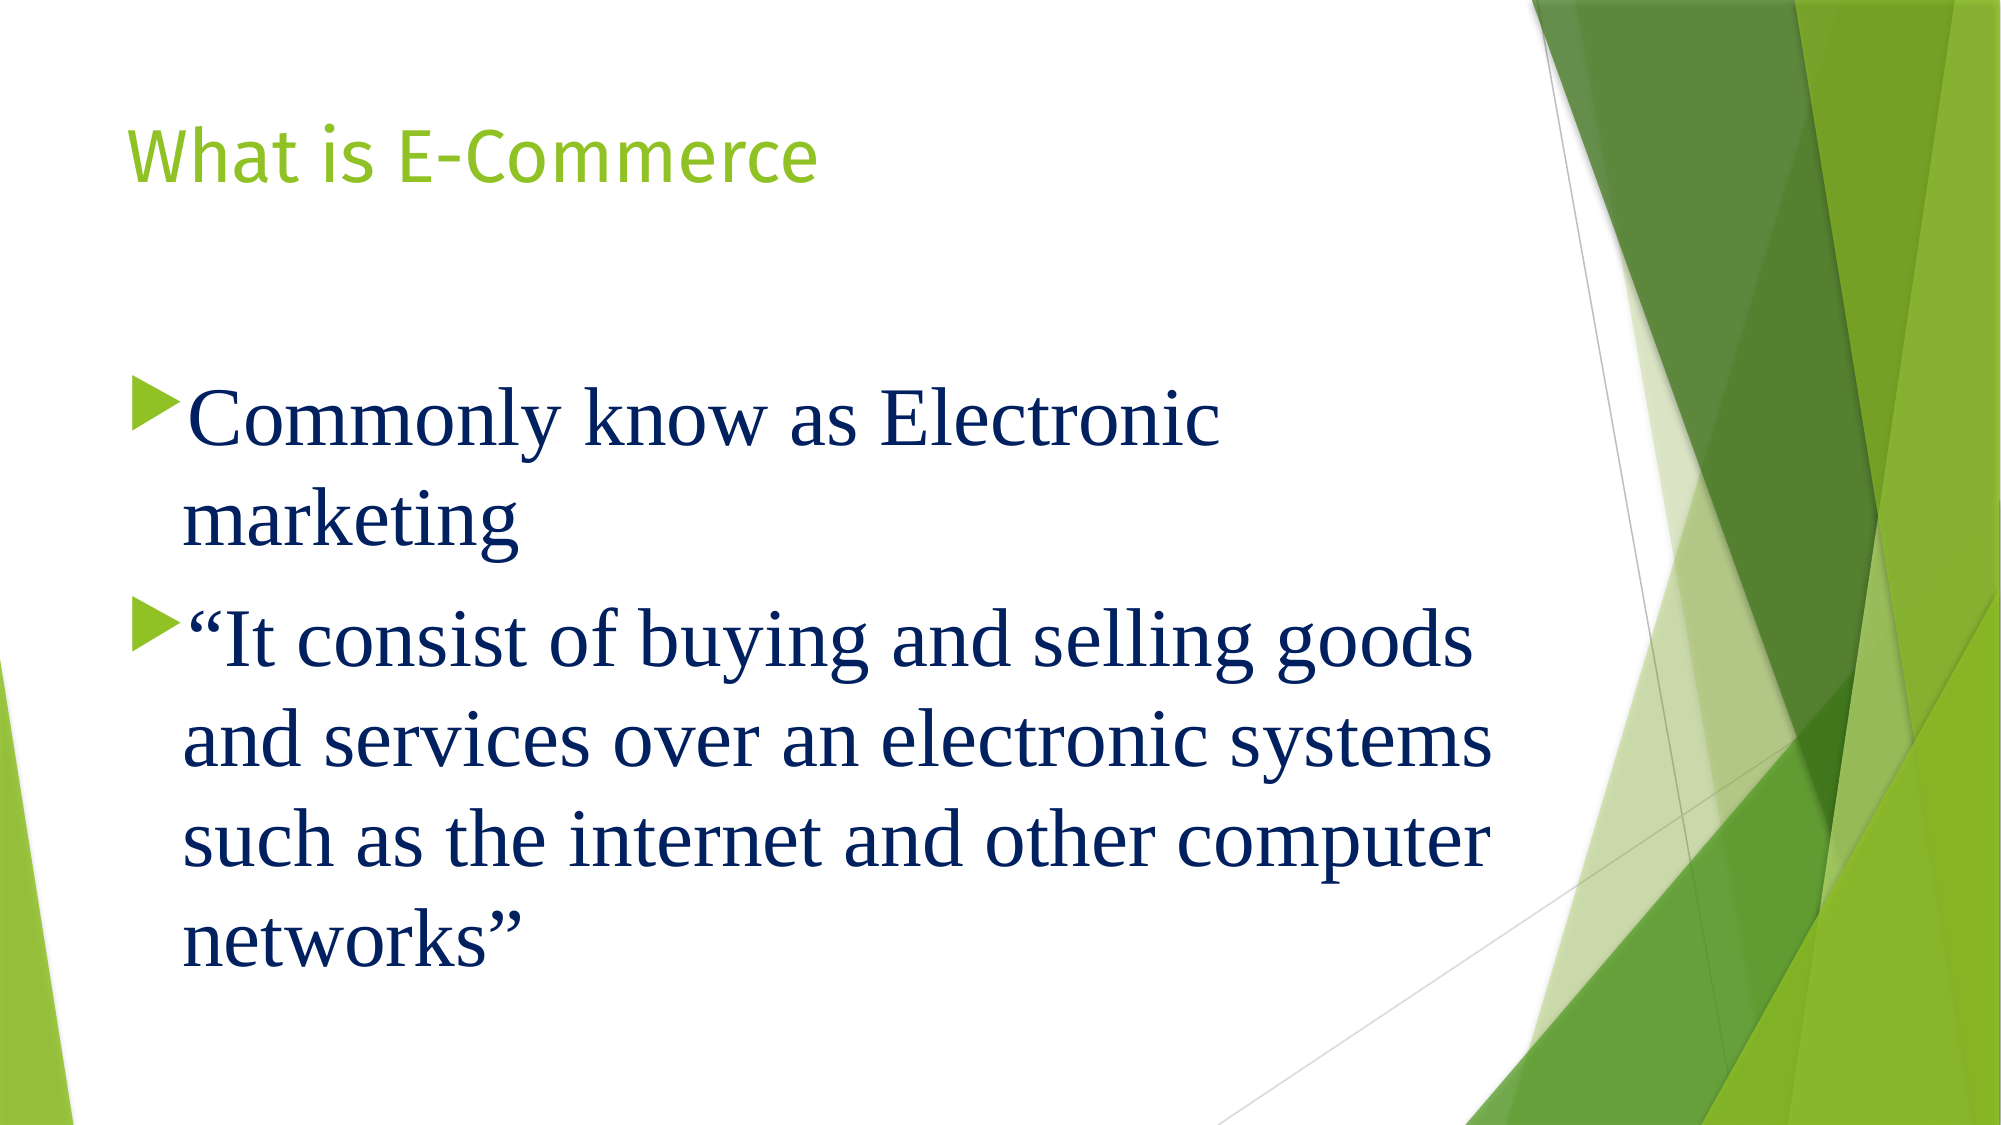

# What is E-Commerce
Commonly know as Electronic marketing
“It consist of buying and selling goods and services over an electronic systems such as the internet and other computer networks”